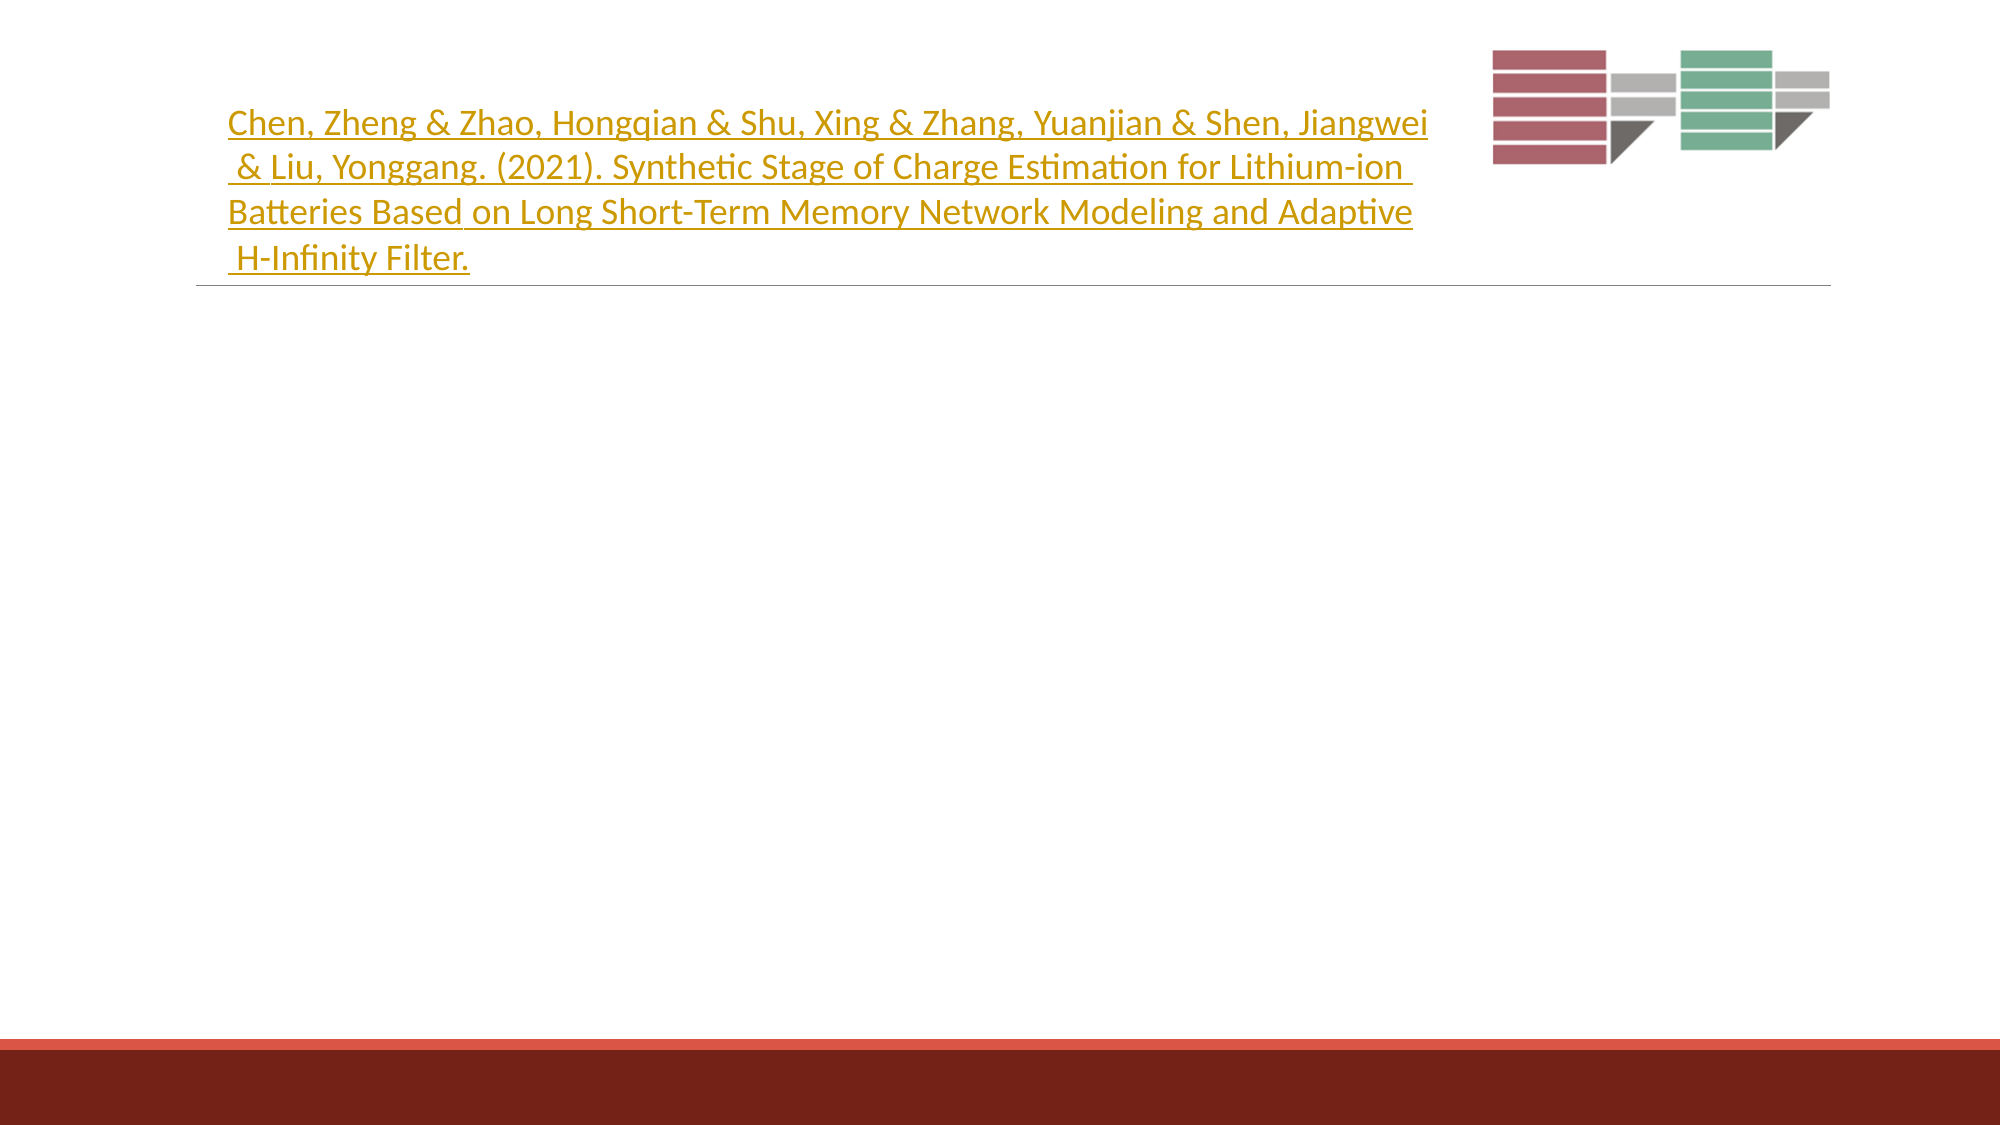

# Chen, Zheng & Zhao, Hongqian & Shu, Xing & Zhang, Yuanjian & Shen, Jiangwei & Liu, Yonggang. (2021). Synthetic Stage of Charge Estimation for Lithium-ion Batteries Based on Long Short-Term Memory Network Modeling and Adaptive H-Infinity Filter.